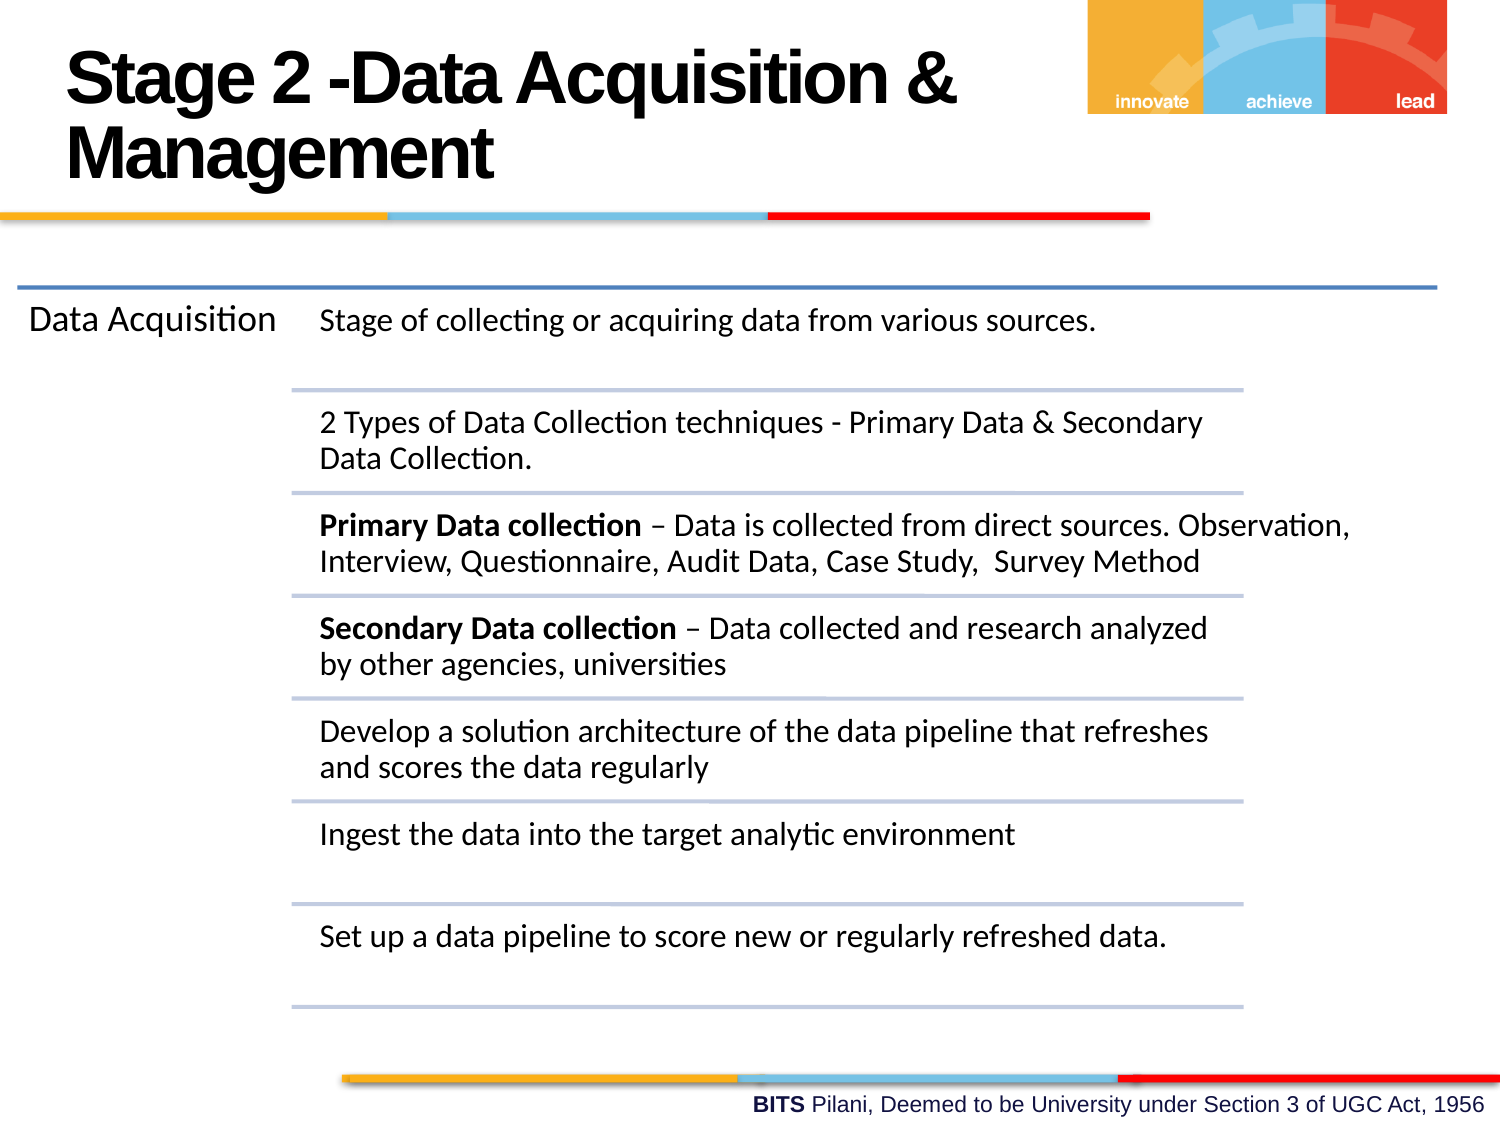

Stage 2 -Data Acquisition & Management
Data Acquisition
Stage of collecting or acquiring data from various sources.
2 Types of Data Collection techniques - Primary Data & Secondary Data Collection.
Primary Data collection – Data is collected from direct sources. Observation, Interview, Questionnaire, Audit Data, Case Study,  Survey Method
Secondary Data collection – Data collected and research analyzed by other agencies, universities
Develop a solution architecture of the data pipeline that refreshes and scores the data regularly
Ingest the data into the target analytic environment
Set up a data pipeline to score new or regularly refreshed data.